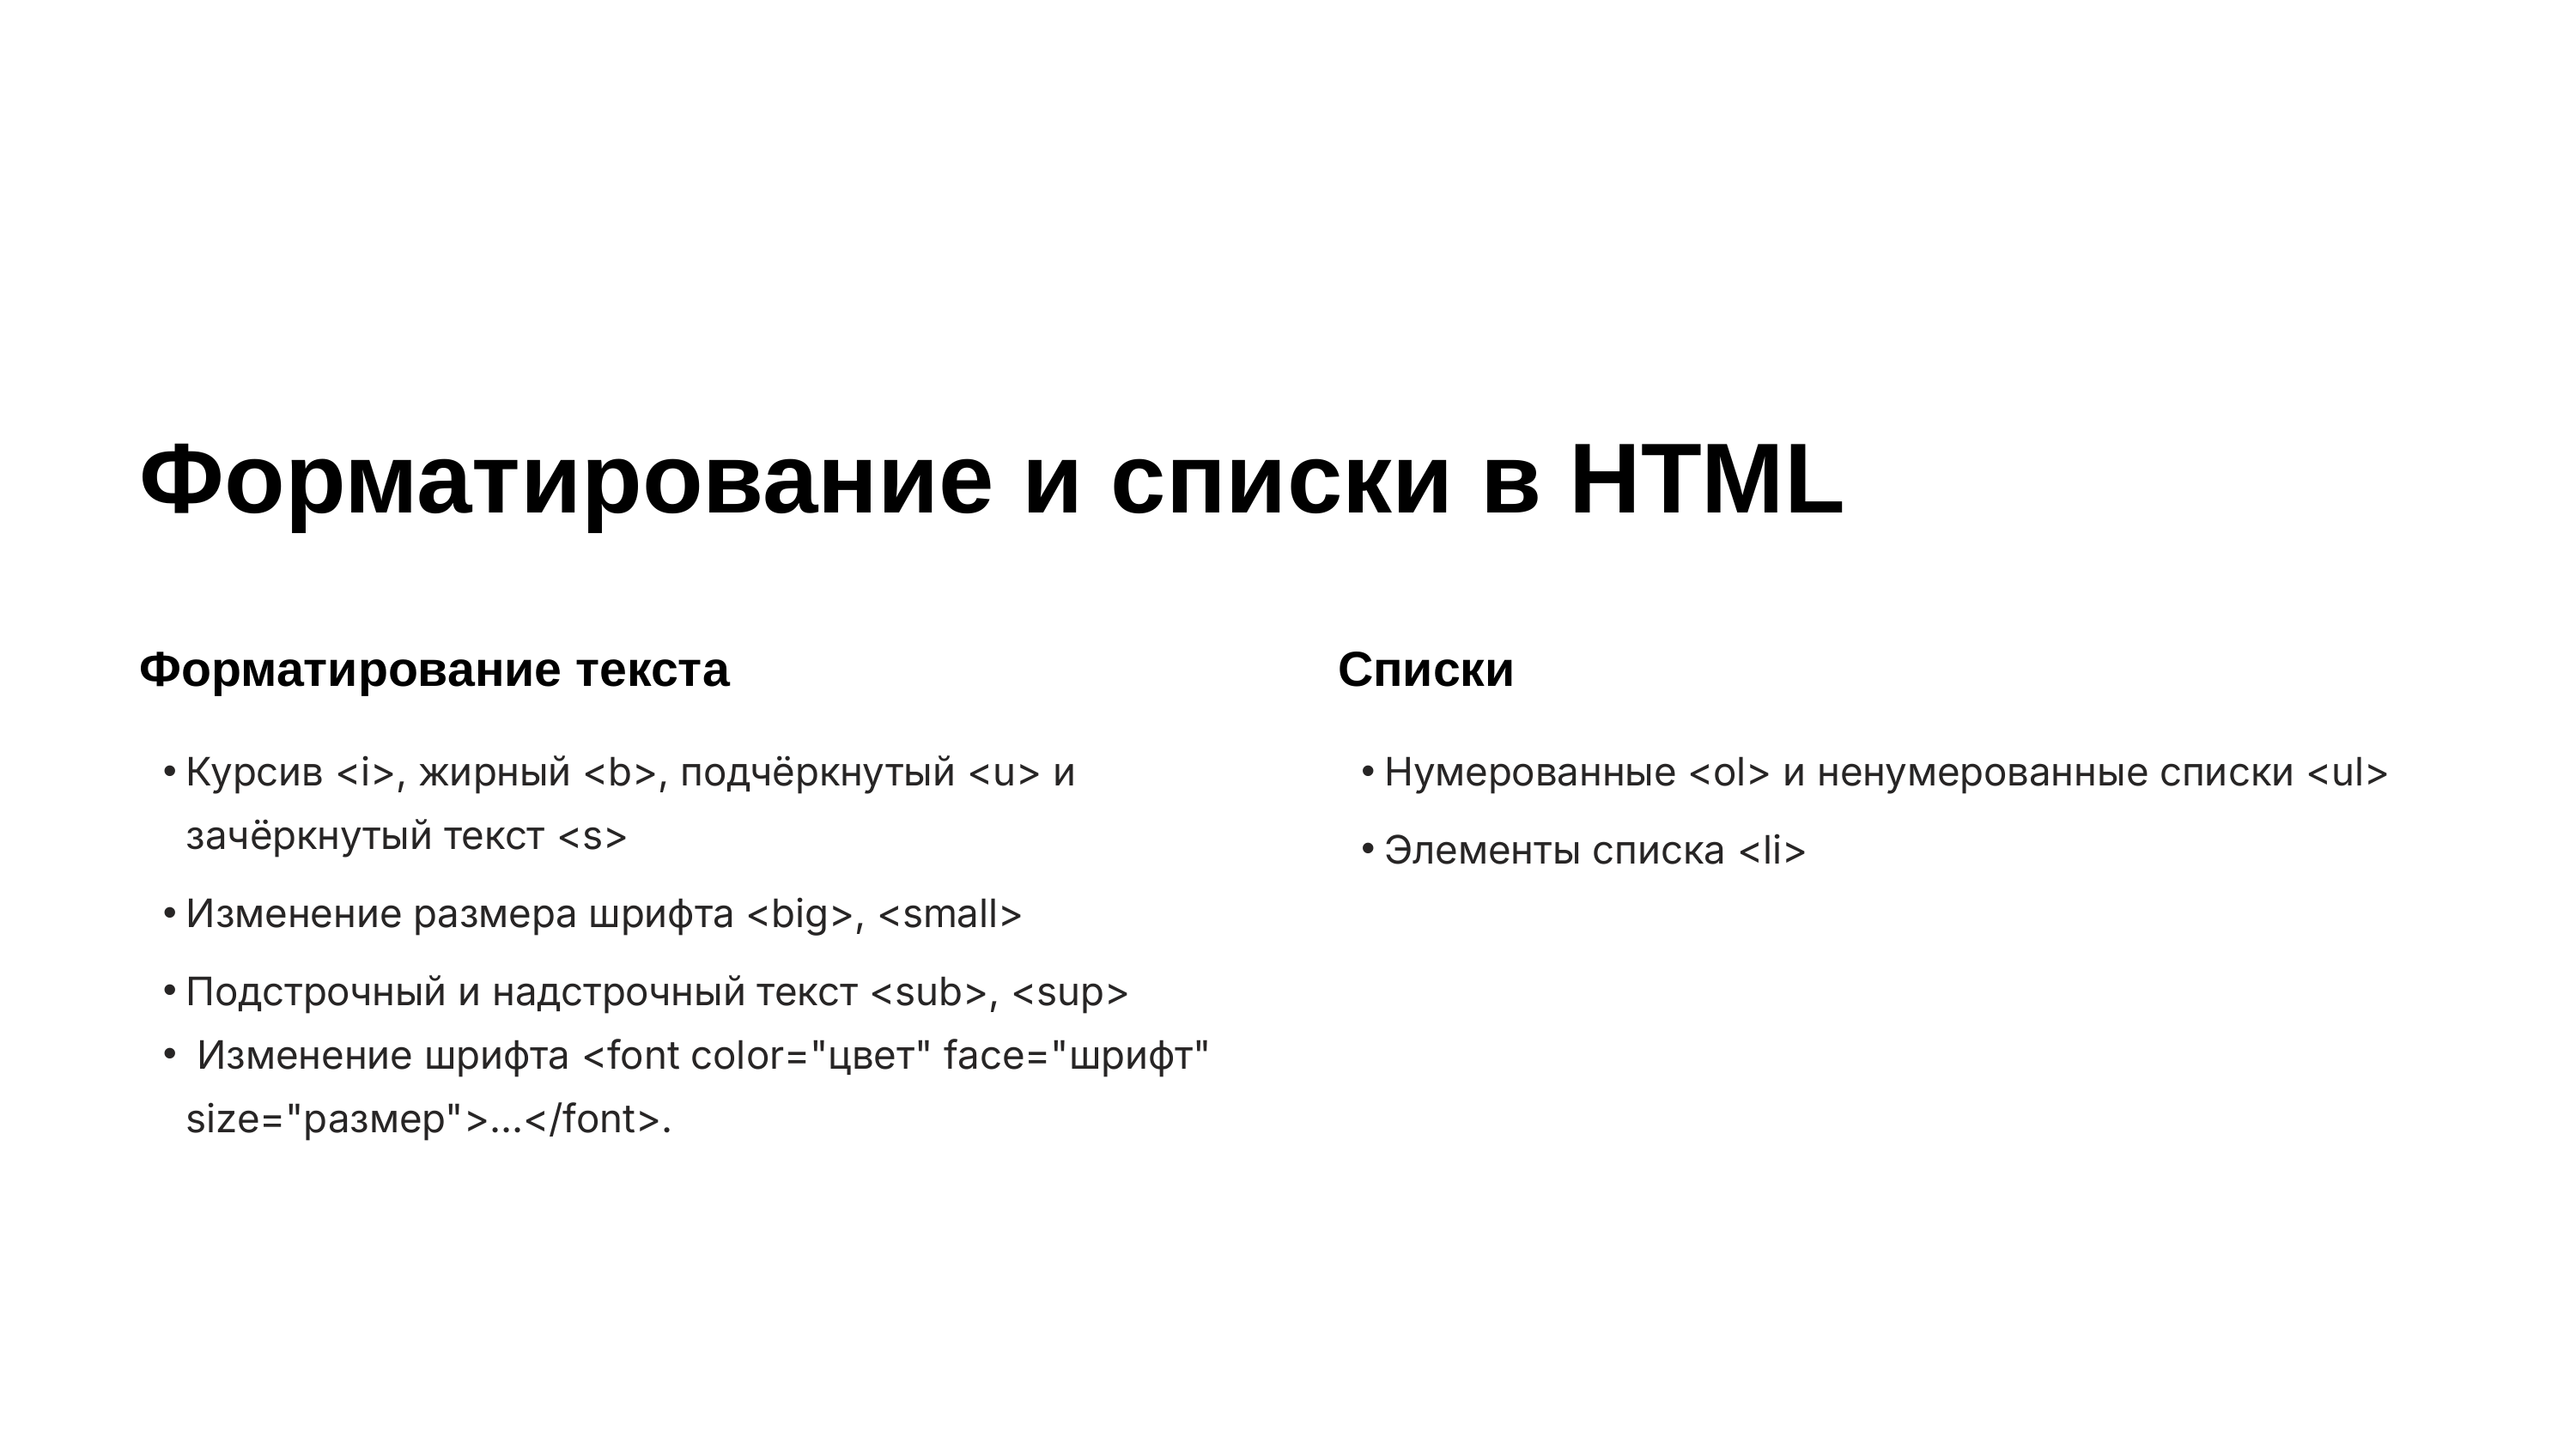

Форматирование и списки в HTML

Форматирование текста

Списки

Курсив <i>, жирный <b>, подчёркнутый <u> и зачёркнутый текст <s>

Нумерованные <ol> и ненумерованные списки <ul>

Элементы списка <li>

Изменение размера шрифта <big>, <small>

Подстрочный и надстрочный текст <sub>, <sup>
 Изменение шрифта <font color="цвет" face="шрифт" size="размер">...</font>.